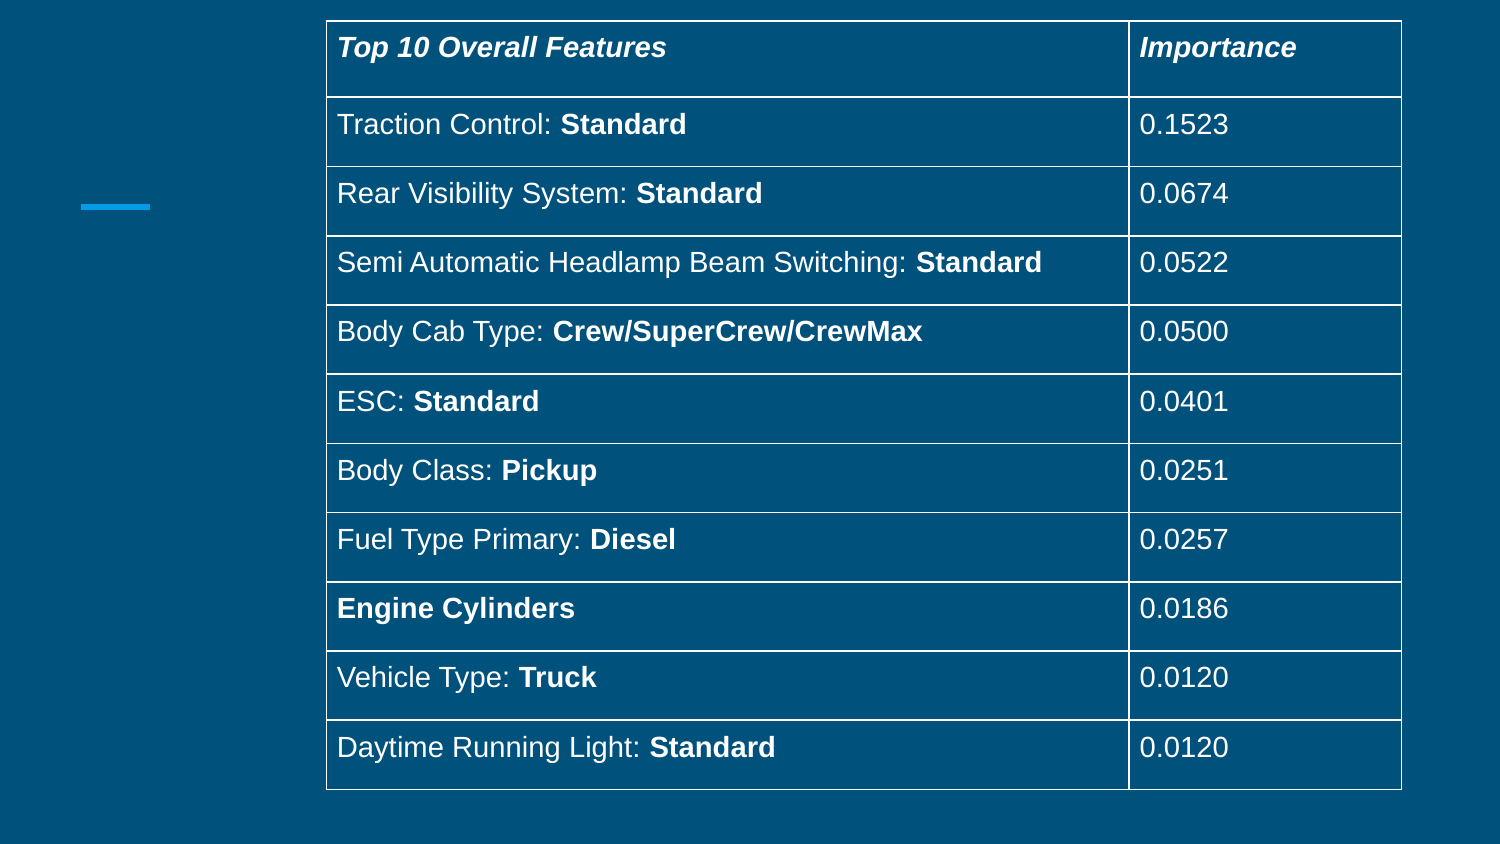

| Top 10 Overall Features | Importance |
| --- | --- |
| Traction Control: Standard | 0.1523 |
| Rear Visibility System: Standard | 0.0674 |
| Semi Automatic Headlamp Beam Switching: Standard | 0.0522 |
| Body Cab Type: Crew/SuperCrew/CrewMax | 0.0500 |
| ESC: Standard | 0.0401 |
| Body Class: Pickup | 0.0251 |
| Fuel Type Primary: Diesel | 0.0257 |
| Engine Cylinders | 0.0186 |
| Vehicle Type: Truck | 0.0120 |
| Daytime Running Light: Standard | 0.0120 |